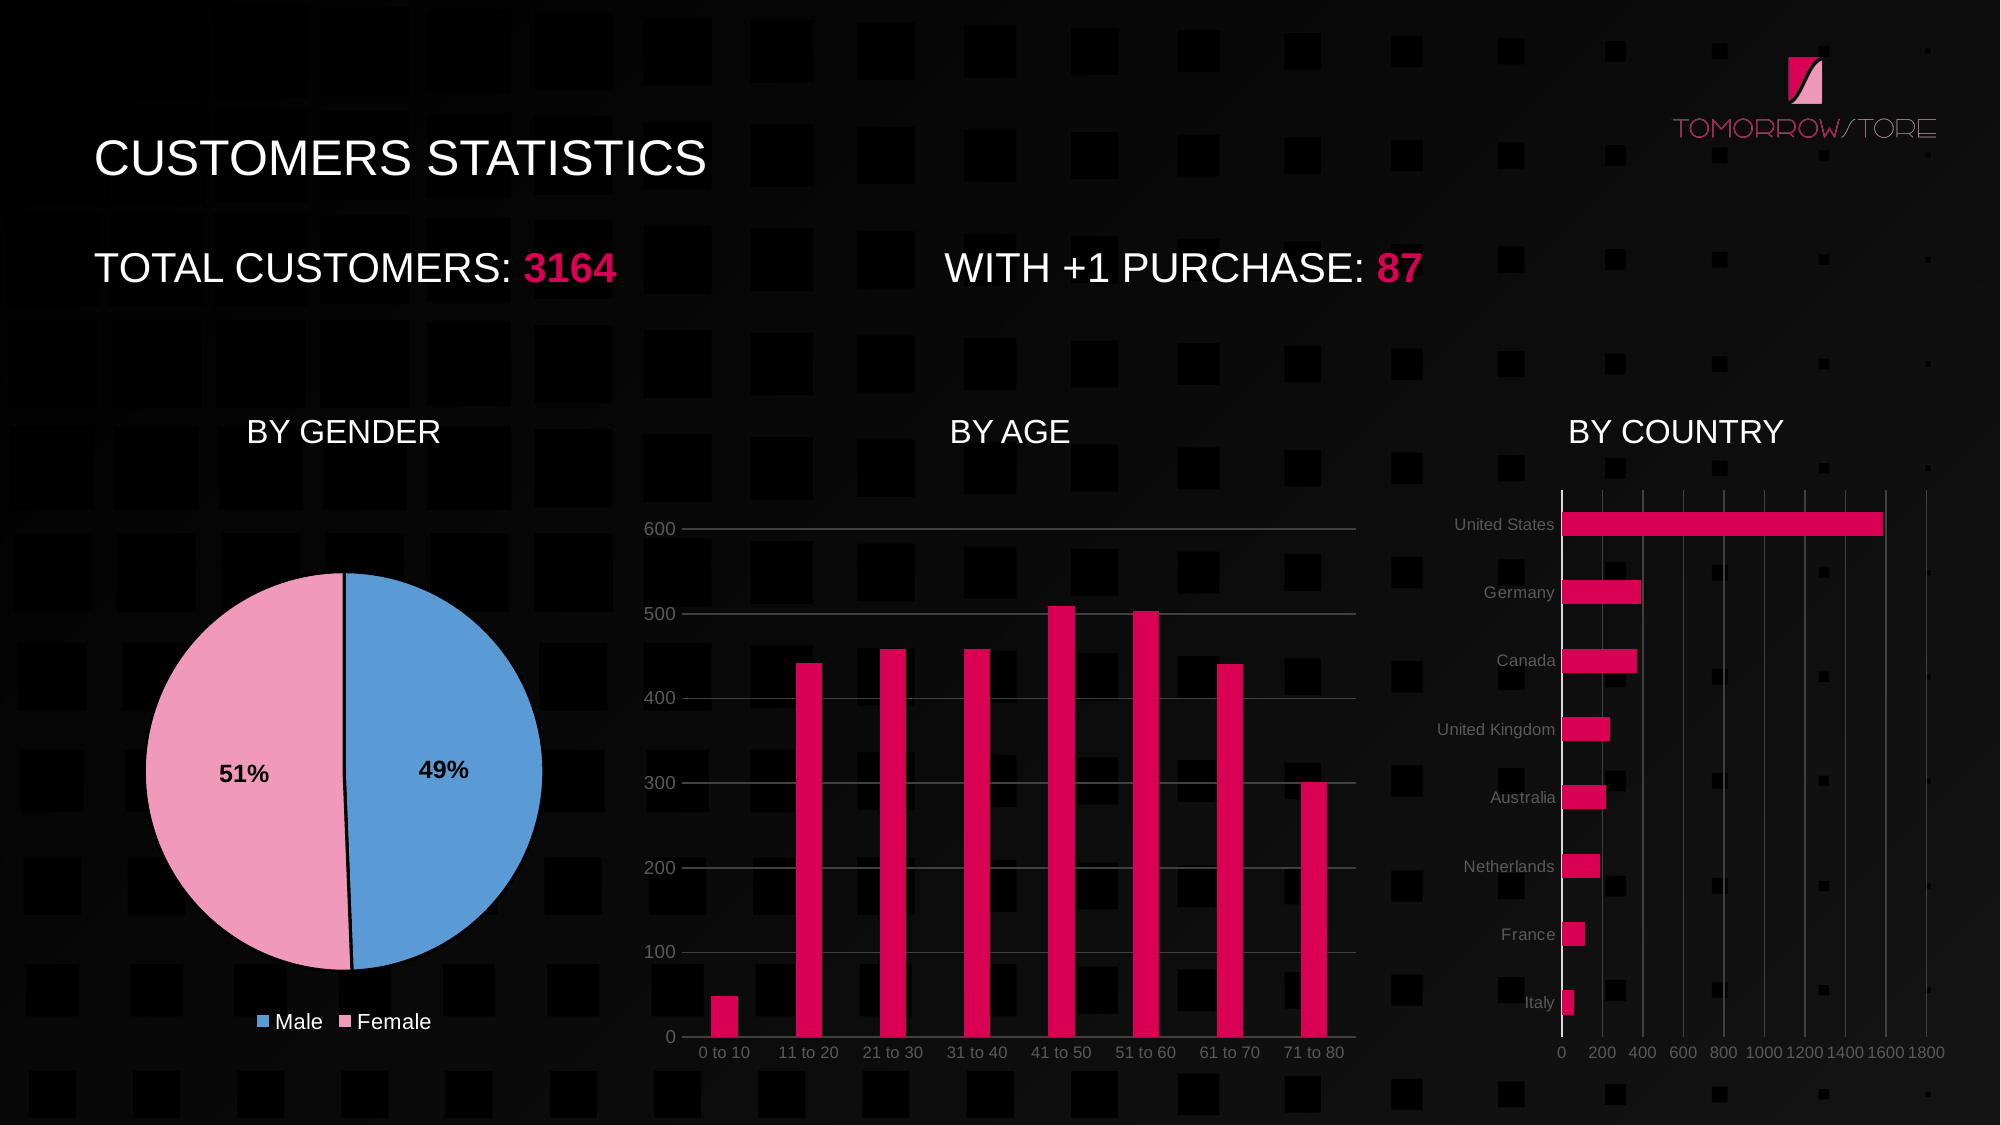

CUSTOMERS STATISTICS
TOTAL CUSTOMERS: 3164
WITH +1 PURCHASE: 87
BY GENDER
BY AGE
BY COUNTRY

### Chart

| Category | Series 1 |
|---|---|
| Italy | 61.0 |
| France | 114.0 |
| Netherlands | 186.0 |
| Australia | 219.0 |
| United Kingdom | 236.0 |
| Canada | 372.0 |
| Germany | 391.0 |
| United States | 1585.0 |

### Chart

| Category | Series 1 |
|---|---|
| 0 to 10 | 49.0 |
| 11 to 20 | 442.0 |
| 21 to 30 | 458.0 |
| 31 to 40 | 459.0 |
| 41 to 50 | 509.0 |
| 51 to 60 | 504.0 |
| 61 to 70 | 441.0 |
| 71 to 80 | 302.0 |

### Chart

| Category | Sales |
|---|---|
| Male | 1.56 |
| Female | 1.6 |